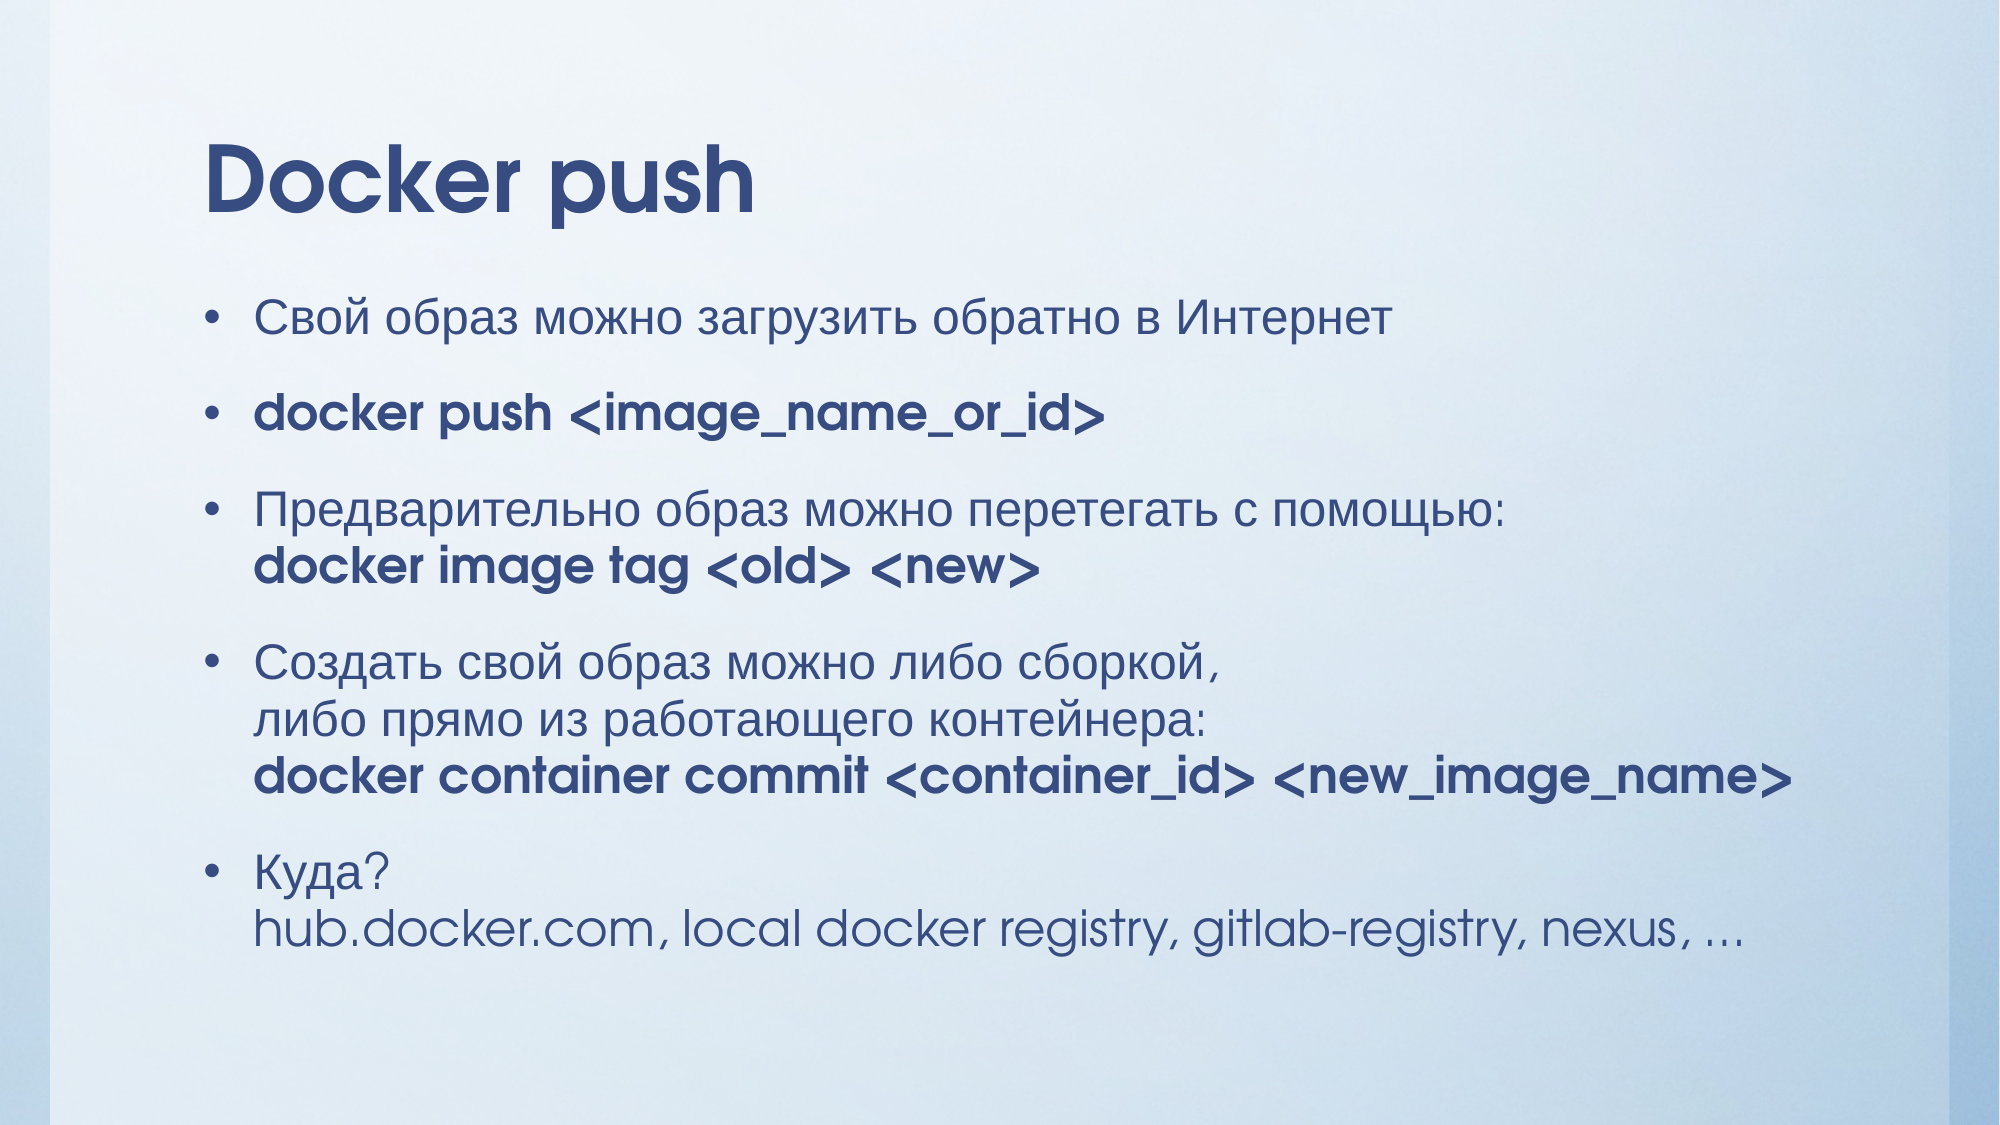

# Docker push
Свой образ можно загрузить обратно в Интернет
docker push <image_name_or_id>
Предварительно образ можно перетегать с помощью:
docker image tag <old> <new>
Создать свой образ можно либо сборкой,
либо прямо из работающего контейнера:
docker container commit <container_id> <new_image_name>
Куда?
hub.docker.com, local docker registry, gitlab-registry, nexus, …